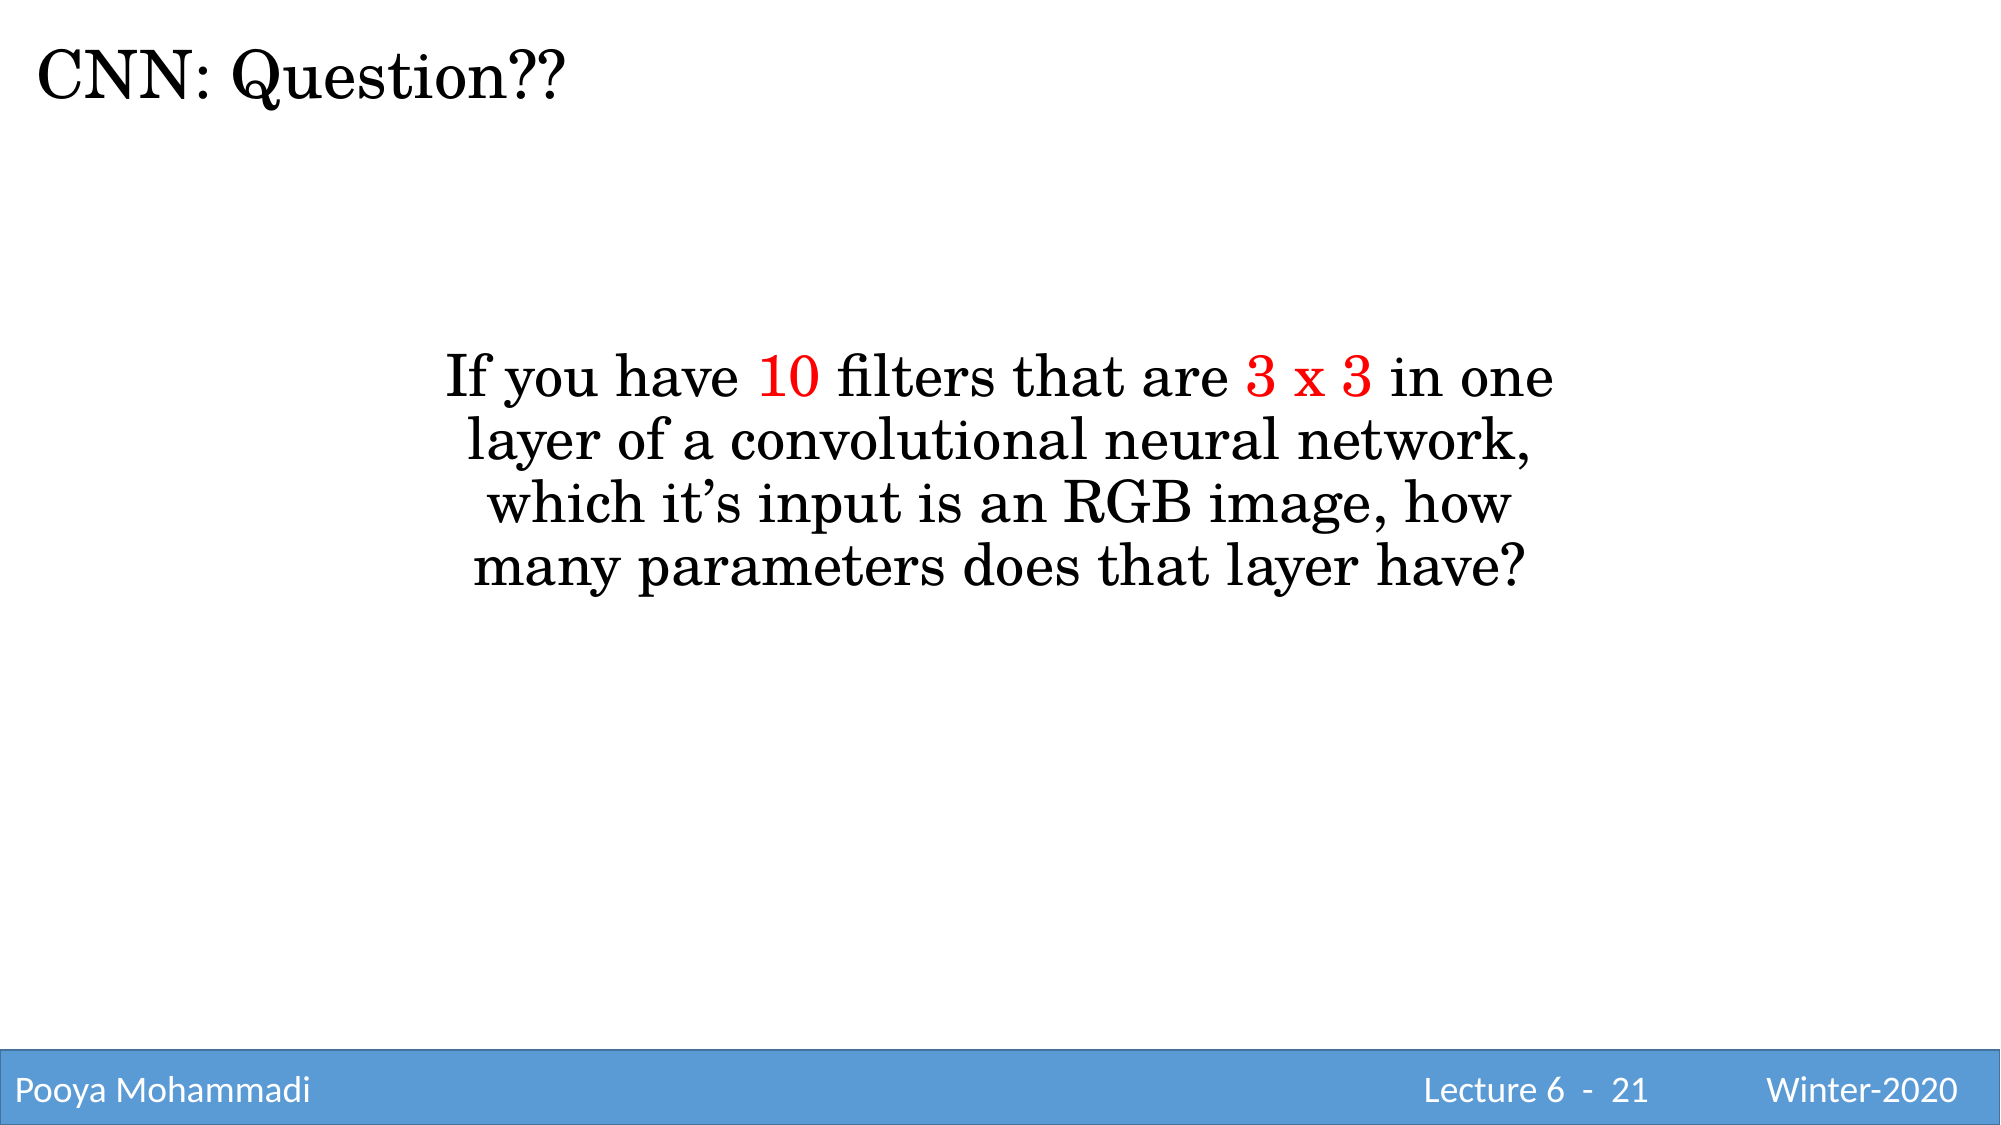

CNN: Question??
If you have 10 filters that are 3 x 3 in one layer of a convolutional neural network, which it’s input is an RGB image, how many parameters does that layer have?
Pooya Mohammadi					     			       Lecture 6  -  21	            Winter-2020